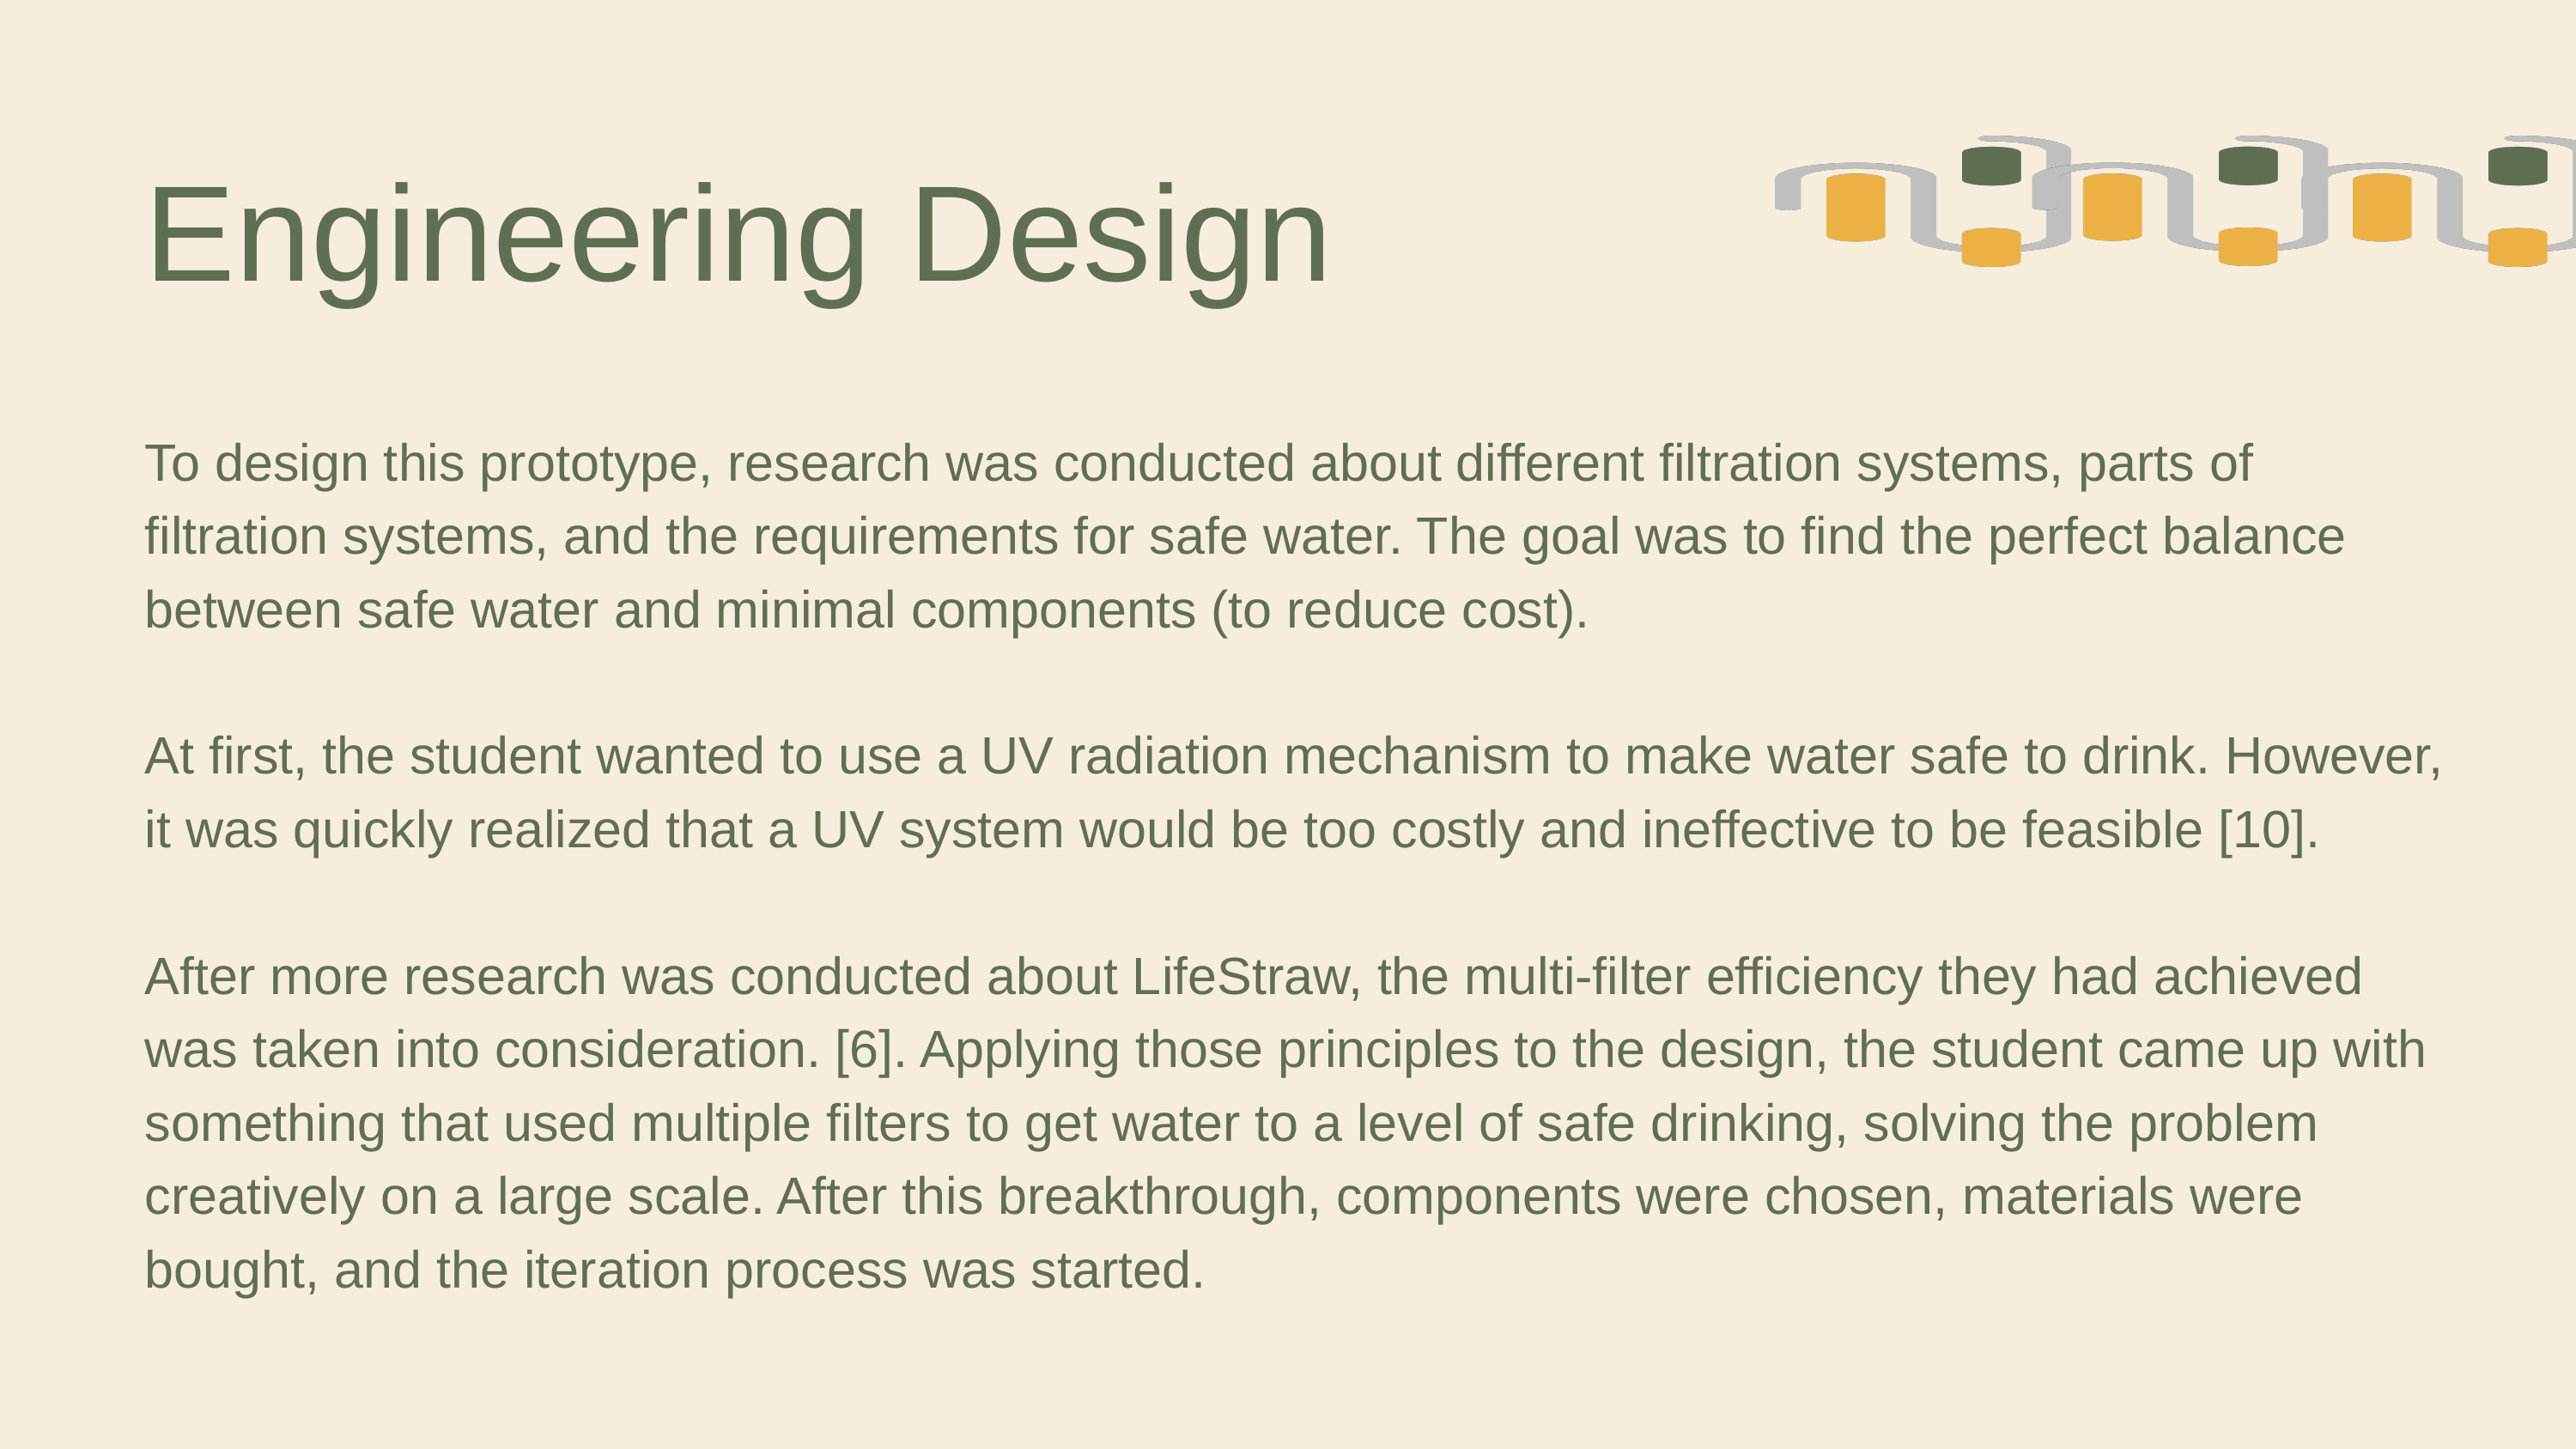

Engineering Design
To design this prototype, research was conducted about different filtration systems, parts of filtration systems, and the requirements for safe water. The goal was to find the perfect balance between safe water and minimal components (to reduce cost).

At first, the student wanted to use a UV radiation mechanism to make water safe to drink. However, it was quickly realized that a UV system would be too costly and ineffective to be feasible [10].

After more research was conducted about LifeStraw, the multi-filter efficiency they had achieved was taken into consideration. [6]. Applying those principles to the design, the student came up with something that used multiple filters to get water to a level of safe drinking, solving the problem creatively on a large scale. After this breakthrough, components were chosen, materials were bought, and the iteration process was started.